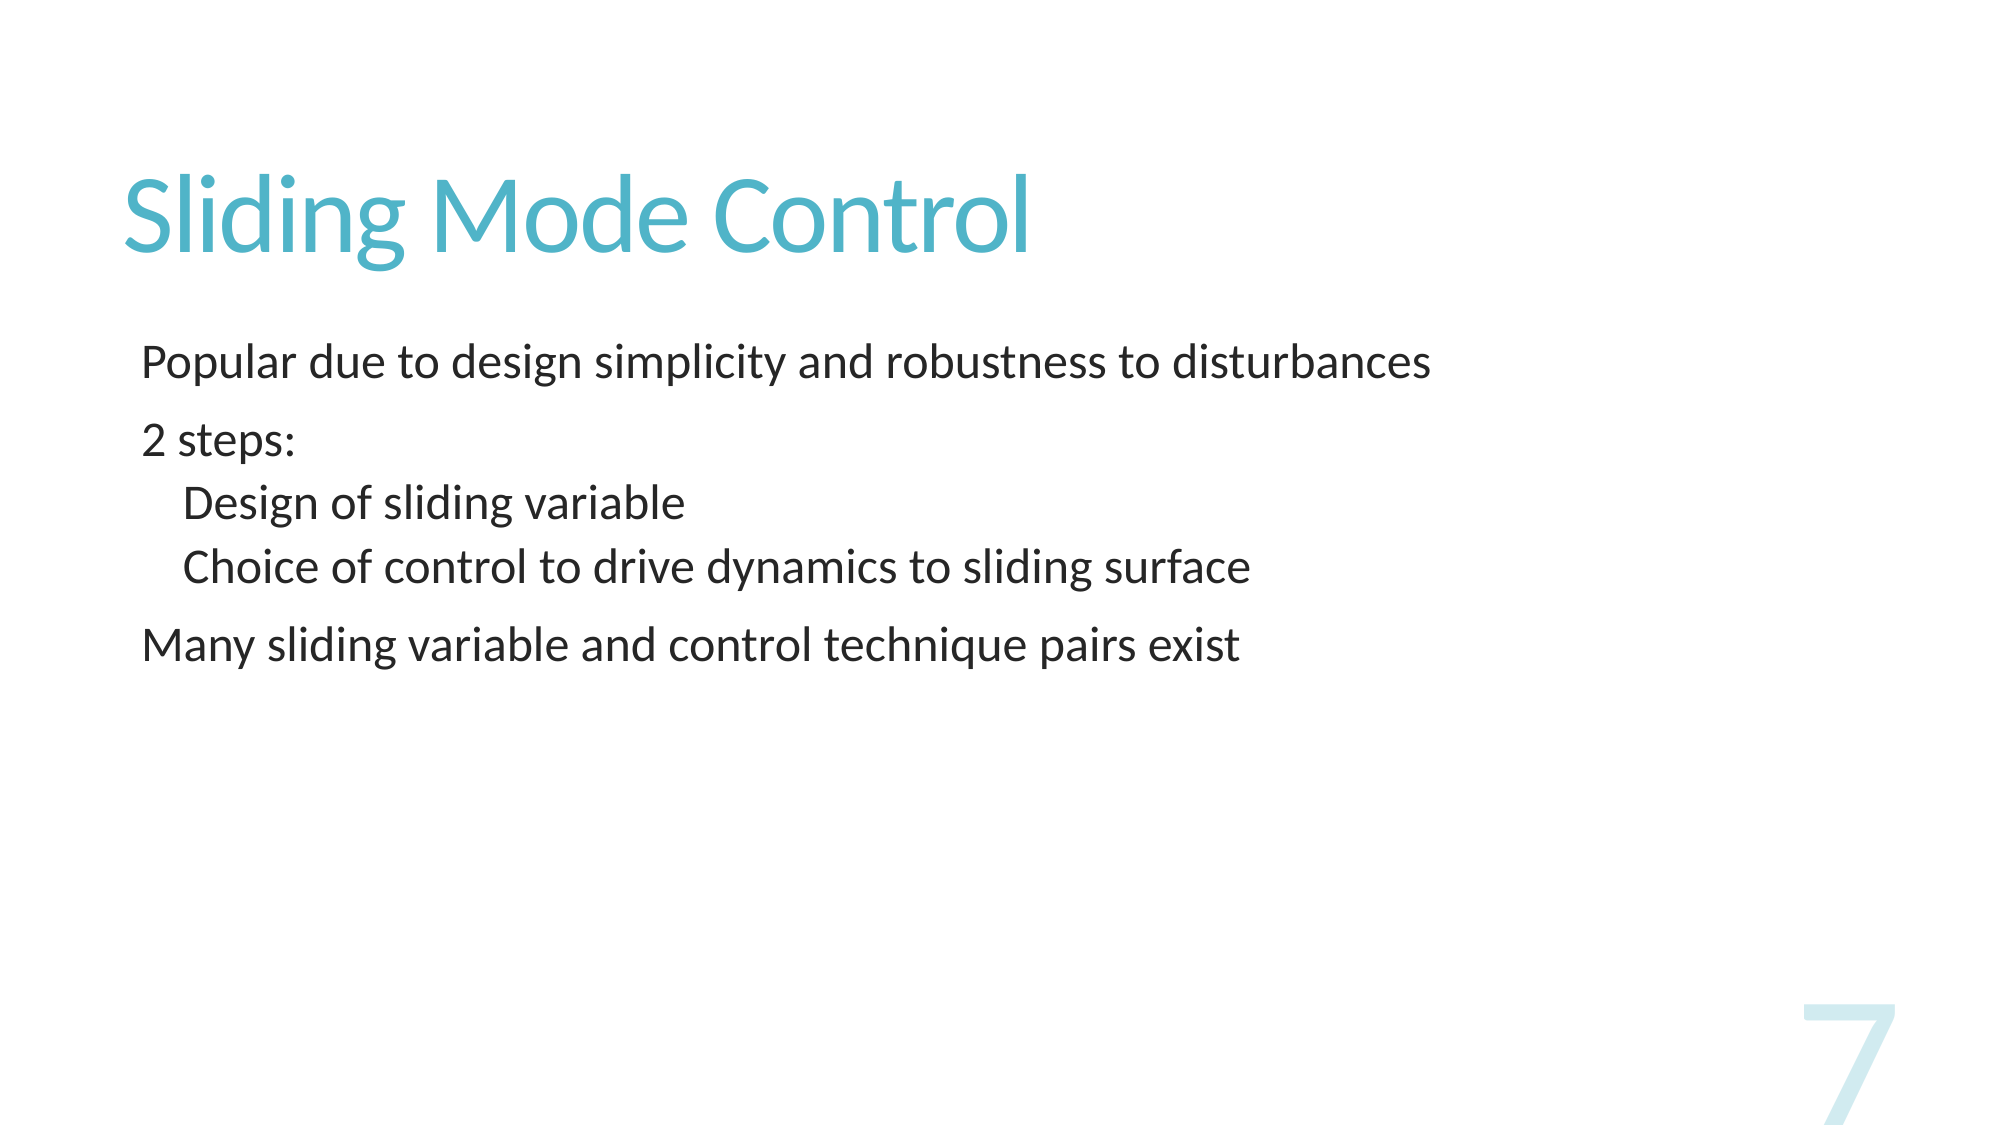

# Sliding Mode Control
Popular due to design simplicity and robustness to disturbances
2 steps:
Design of sliding variable
Choice of control to drive dynamics to sliding surface
Many sliding variable and control technique pairs exist
7